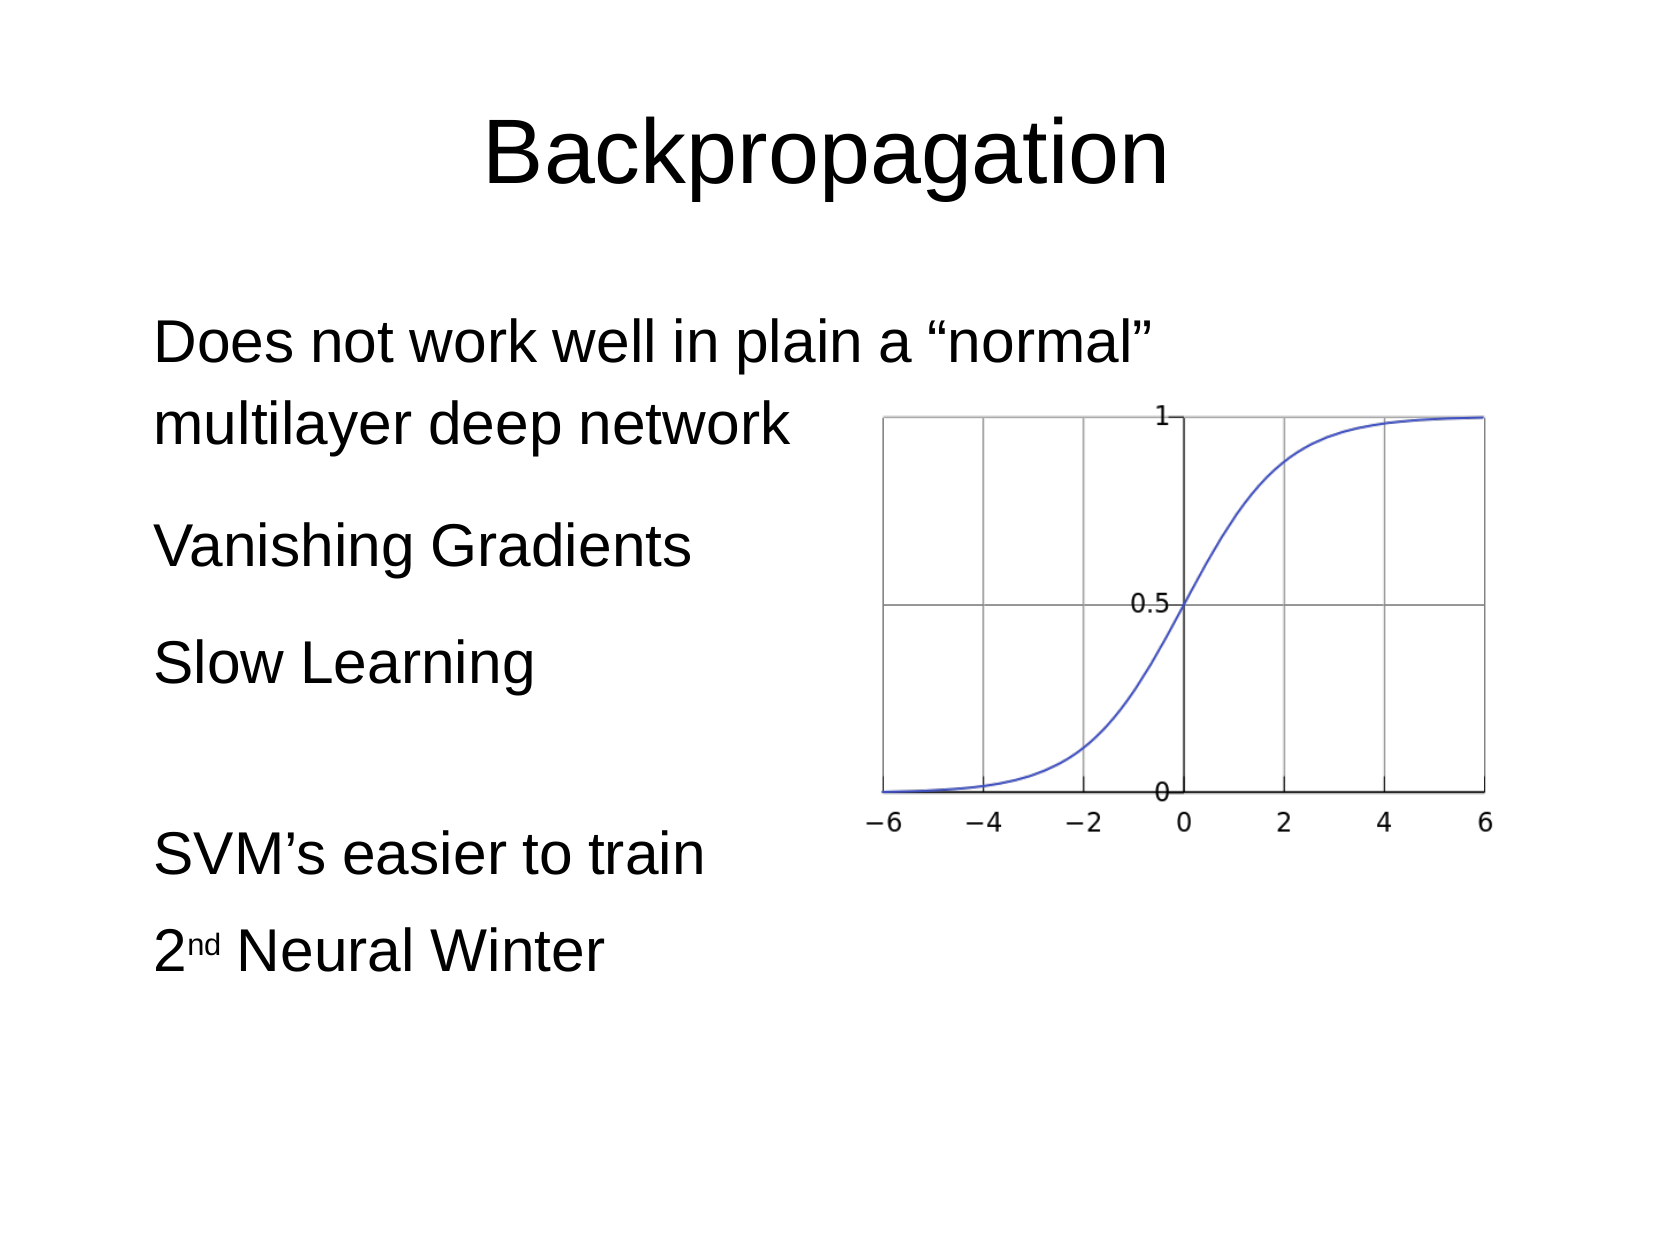

# Backpropagation
Does not work well in plain a “normal” multilayer deep network
Vanishing Gradients Slow Learning

SVM’s easier to train 2nd  Neural Winter